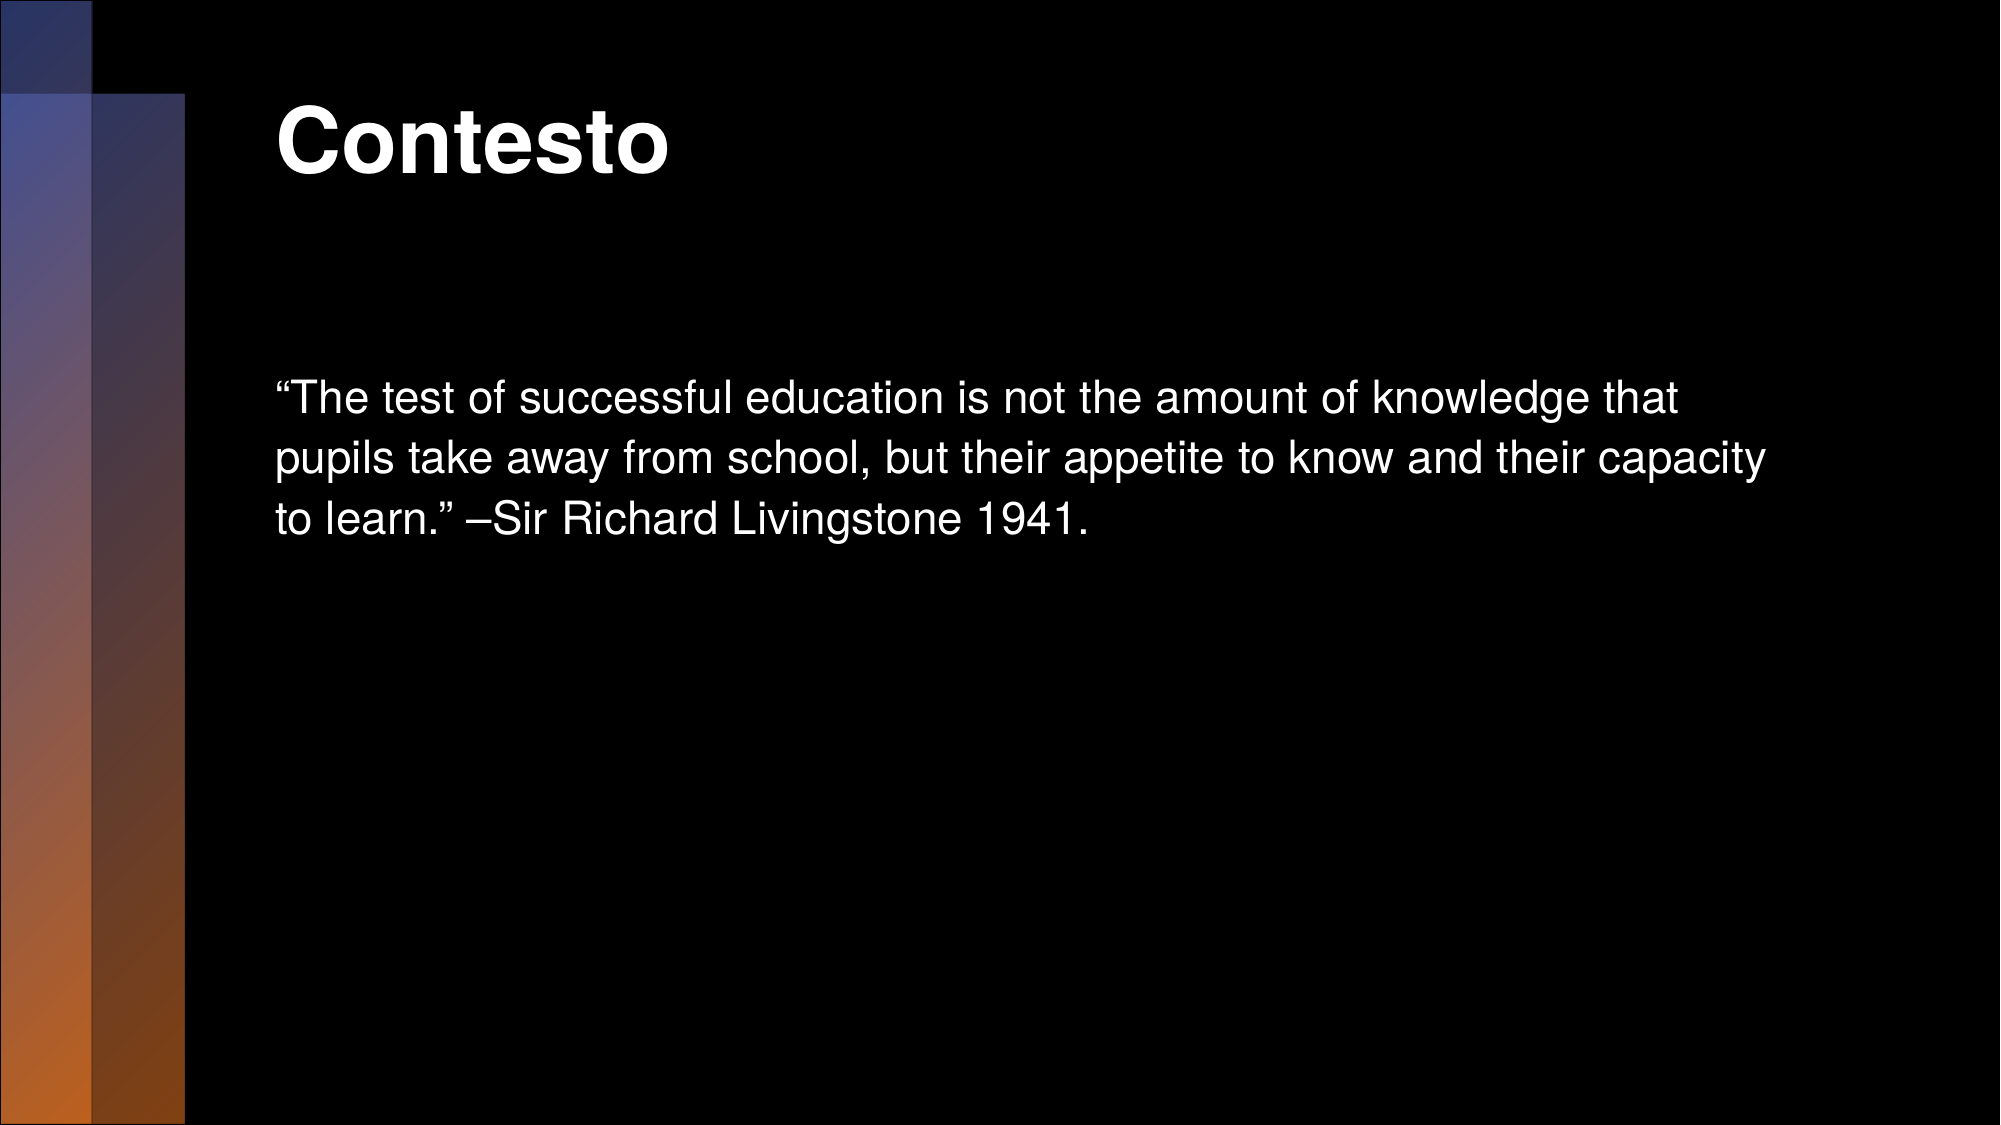

# Contesto
“The test of successful education is not the amount of knowledge that pupils take away from school, but their appetite to know and their capacity to learn.” –Sir Richard Livingstone 1941.